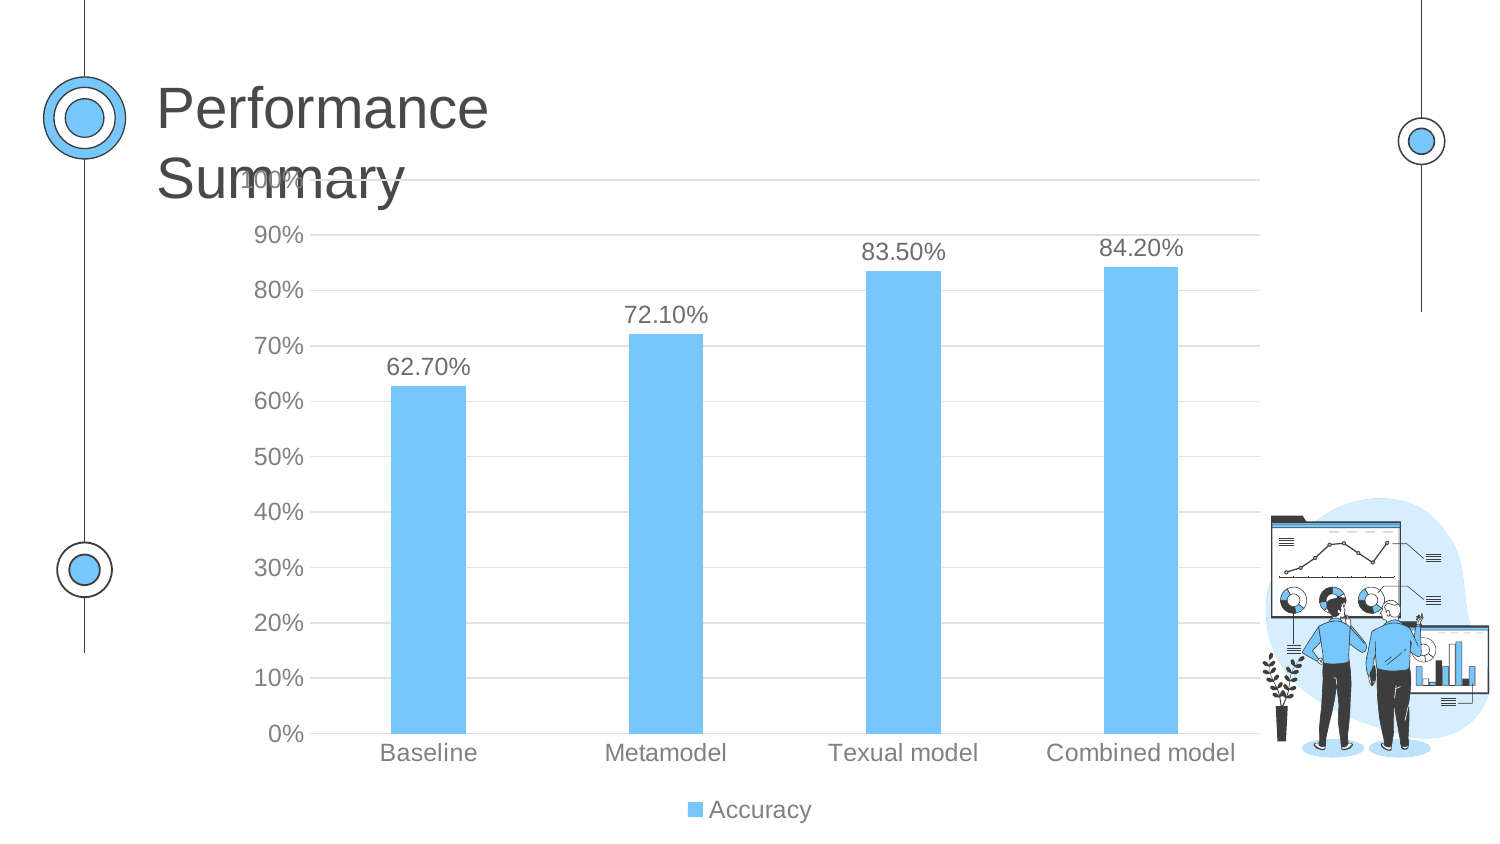

# Performance Summary

### Chart

| Category | Accuracy |
|---|---|
| Baseline | 0.627 |
| Metamodel | 0.721 |
| Texual model | 0.835 |
| Combined model | 0.842 |